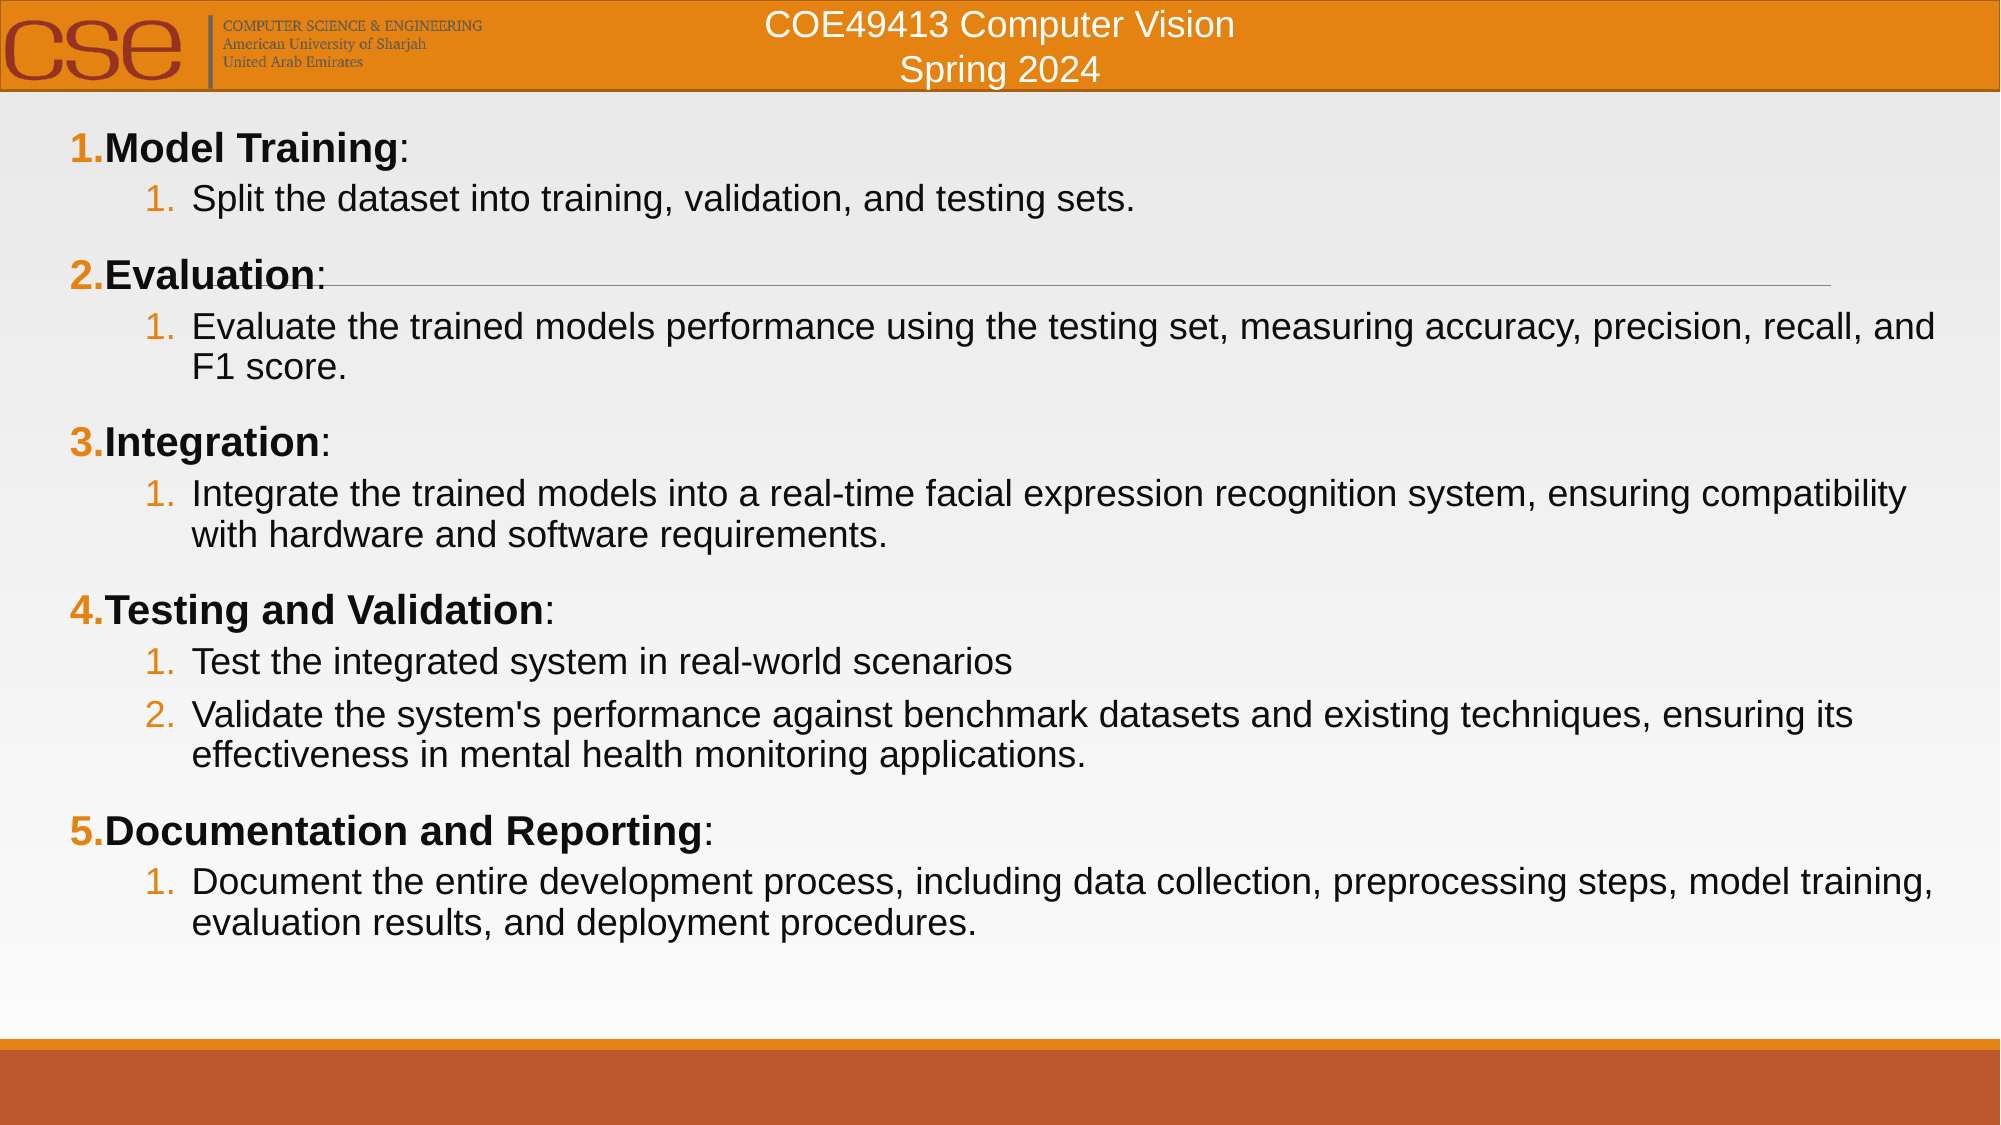

Model Training:
Split the dataset into training, validation, and testing sets.
Evaluation:
Evaluate the trained models performance using the testing set, measuring accuracy, precision, recall, and F1 score.
Integration:
Integrate the trained models into a real-time facial expression recognition system, ensuring compatibility with hardware and software requirements.
Testing and Validation:
Test the integrated system in real-world scenarios
Validate the system's performance against benchmark datasets and existing techniques, ensuring its effectiveness in mental health monitoring applications.
Documentation and Reporting:
Document the entire development process, including data collection, preprocessing steps, model training, evaluation results, and deployment procedures.